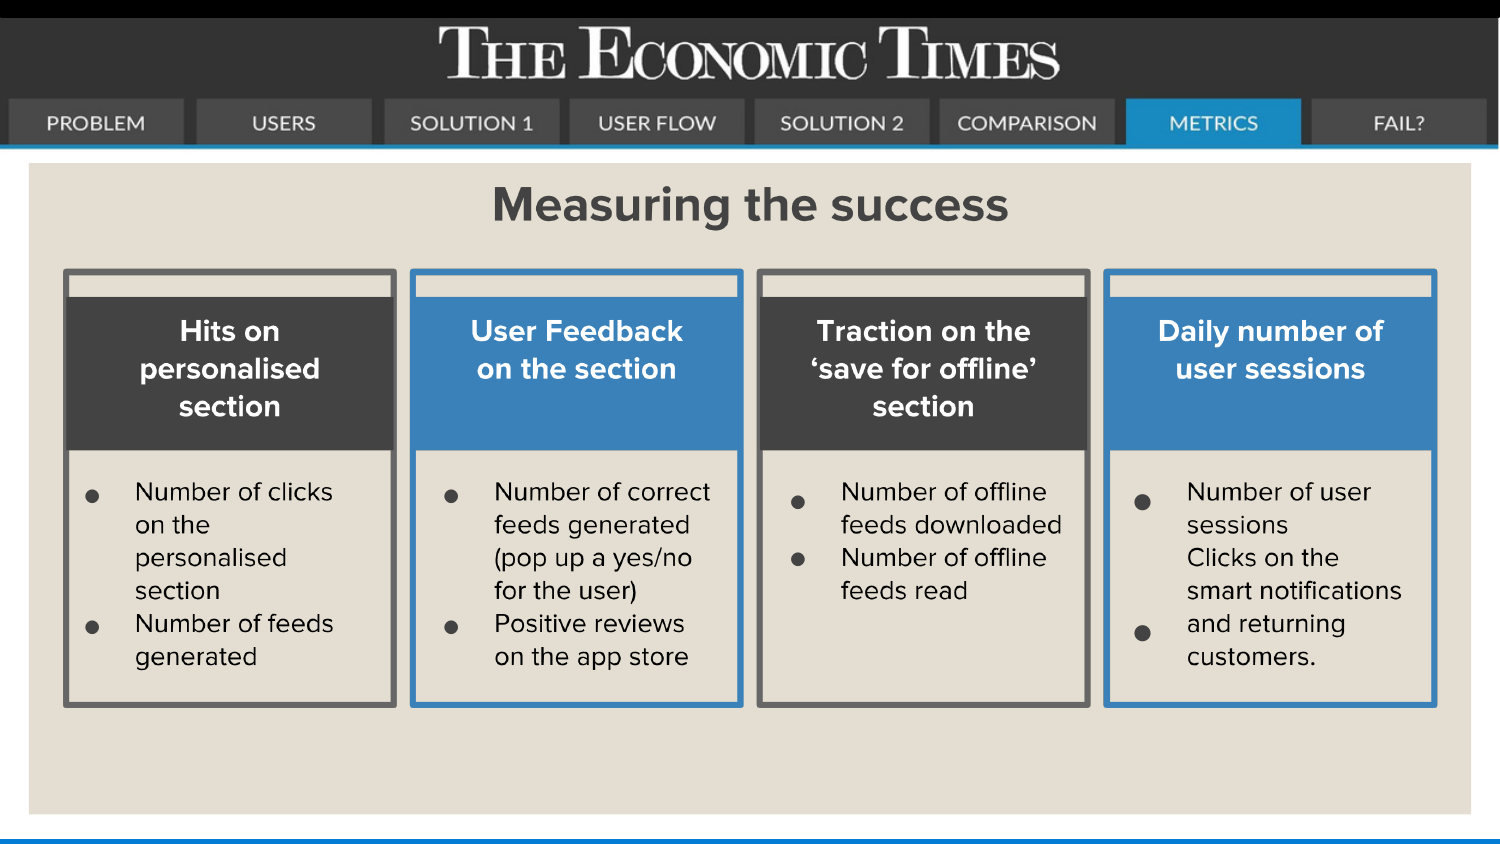

● ●
●
●
●
●
●
●